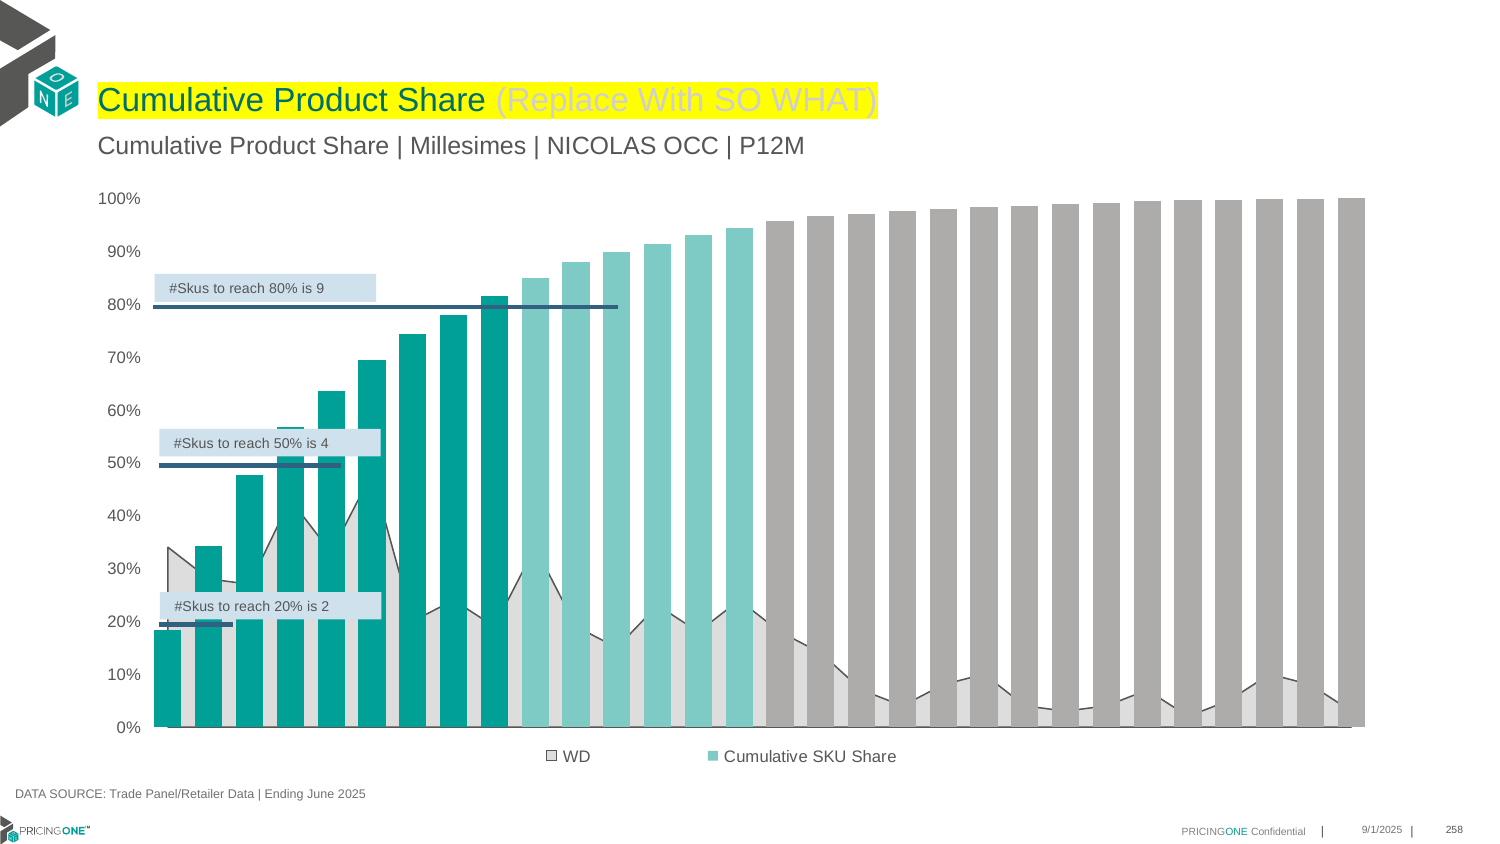

# Cumulative Product Share (Replace With SO WHAT)
Cumulative Product Share | Millesimes | NICOLAS OCC | P12M

### Chart

| Category | WD | Cumulative SKU Share |
|---|---|---|
| Dom Perigno | 0.34 | 0.18343817413846236 |
| Dom Perigno | 0.28 | 0.34164204267353115 |
| Dom Perigno | 0.27 | 0.4766782082192774 |
| Ruinart | 0.43 | 0.5681344379384733 |
| Malard | 0.33 | 0.6347370520094991 |
| Roederer | 0.48 | 0.6933633051139351 |
| Ruinart | 0.2 | 0.744176350089734 |
| Roederer | 0.24 | 0.7800337182531769 |
| Roederer | 0.19 | 0.8148034008302666 |
| Roederer | 0.34 | 0.8485216540072149 |
| Roederer | 0.19 | 0.8800101517321393 |
| All Others | 0.15 | 0.8984826786070372 |
| Ruinart | 0.23 | 0.9143085038884758 |
| Bollinger | 0.18 | 0.9299167920526439 |
| Roederer | 0.24 | 0.944383010351141 |
| Laurent Per | 0.18 | 0.9568551384079907 |
| Perrier Jou | 0.14 | 0.9657741602160868 |
| Dom Perigno | 0.07 | 0.9707593858202055 |
| Piper Heids | 0.04 | 0.975291409096677 |
| Perrier Jou | 0.08 | 0.9792252053006543 |
| Pommery | 0.1 | 0.982778311549408 |
| Roederer | 0.04 | 0.985968855936044 |
| Pommery | 0.03 | 0.9890325036709388 |
| Laurent Per | 0.04 | 0.9918786142885629 |
| Roederer | 0.07 | 0.9944528035095987 |
| Roederer | 0.02 | 0.9960299476098109 |
| Malard | 0.05 | 0.9973170422203288 |
| Deutz | 0.1 | 0.9984228558997879 |
| Henriot | 0.08 | 0.9994380291137175 |
| Vesselle | 0.03 | 1.0 |
#Skus to reach 80% is 9
#Skus to reach 50% is 4
#Skus to reach 20% is 2
DATA SOURCE: Trade Panel/Retailer Data | Ending June 2025

9/1/2025
258